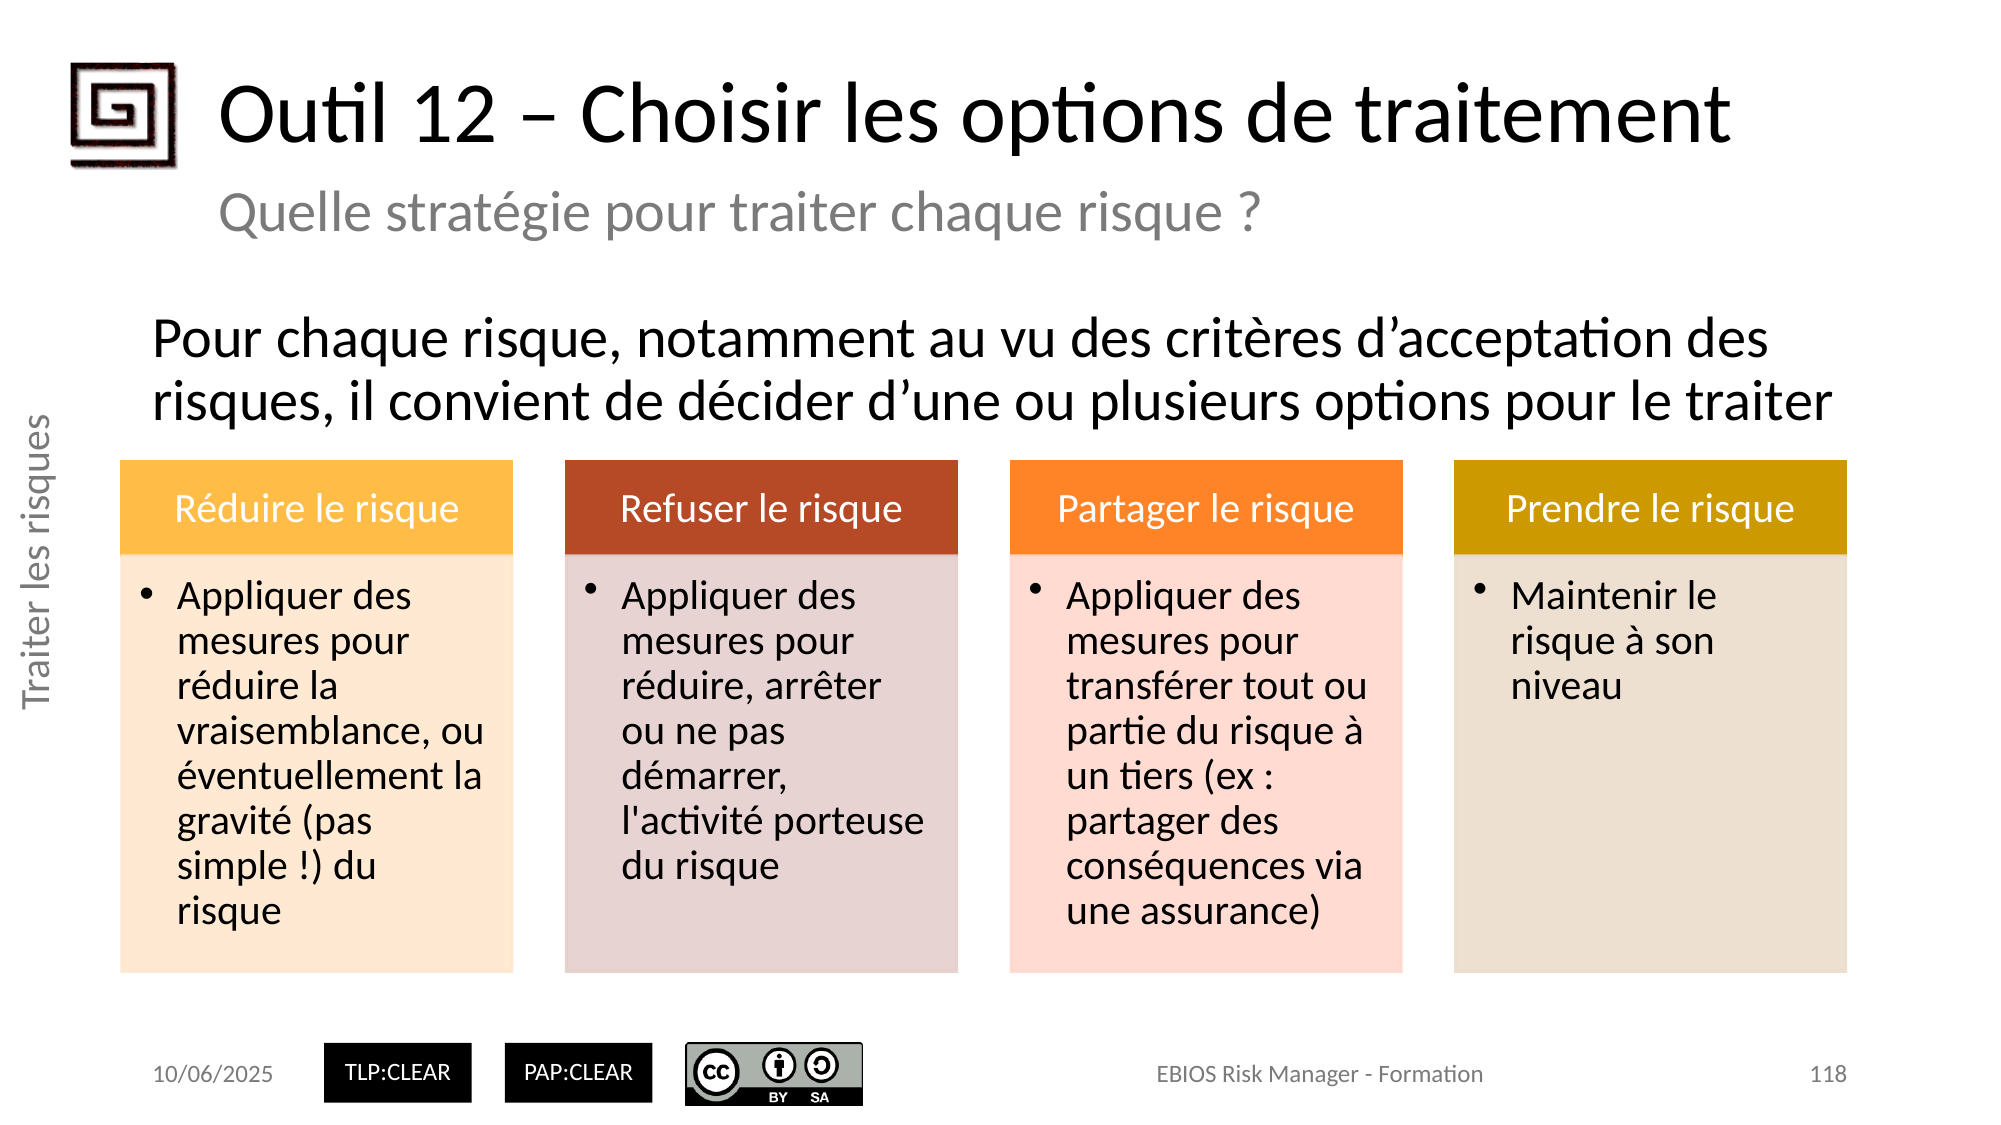

# Outil 12 – Choisir les options de traitement
Quelle stratégie pour traiter chaque risque ?
Pour chaque risque, notamment au vu des critères d’acceptation des risques, il convient de décider d’une ou plusieurs options pour le traiter
Réduire le risque
Appliquer des mesures pour réduire la vraisemblance, ou éventuellement la gravité (pas simple !) du risque
Refuser le risque
Appliquer des mesures pour réduire, arrêter ou ne pas démarrer, l'activité porteuse du risque
Partager le risque
Appliquer des mesures pour transférer tout ou partie du risque à un tiers (ex : partager des conséquences via une assurance)
Prendre le risque
Maintenir le risque à son niveau
Traiter les risques
10/06/2025
EBIOS Risk Manager - Formation
118